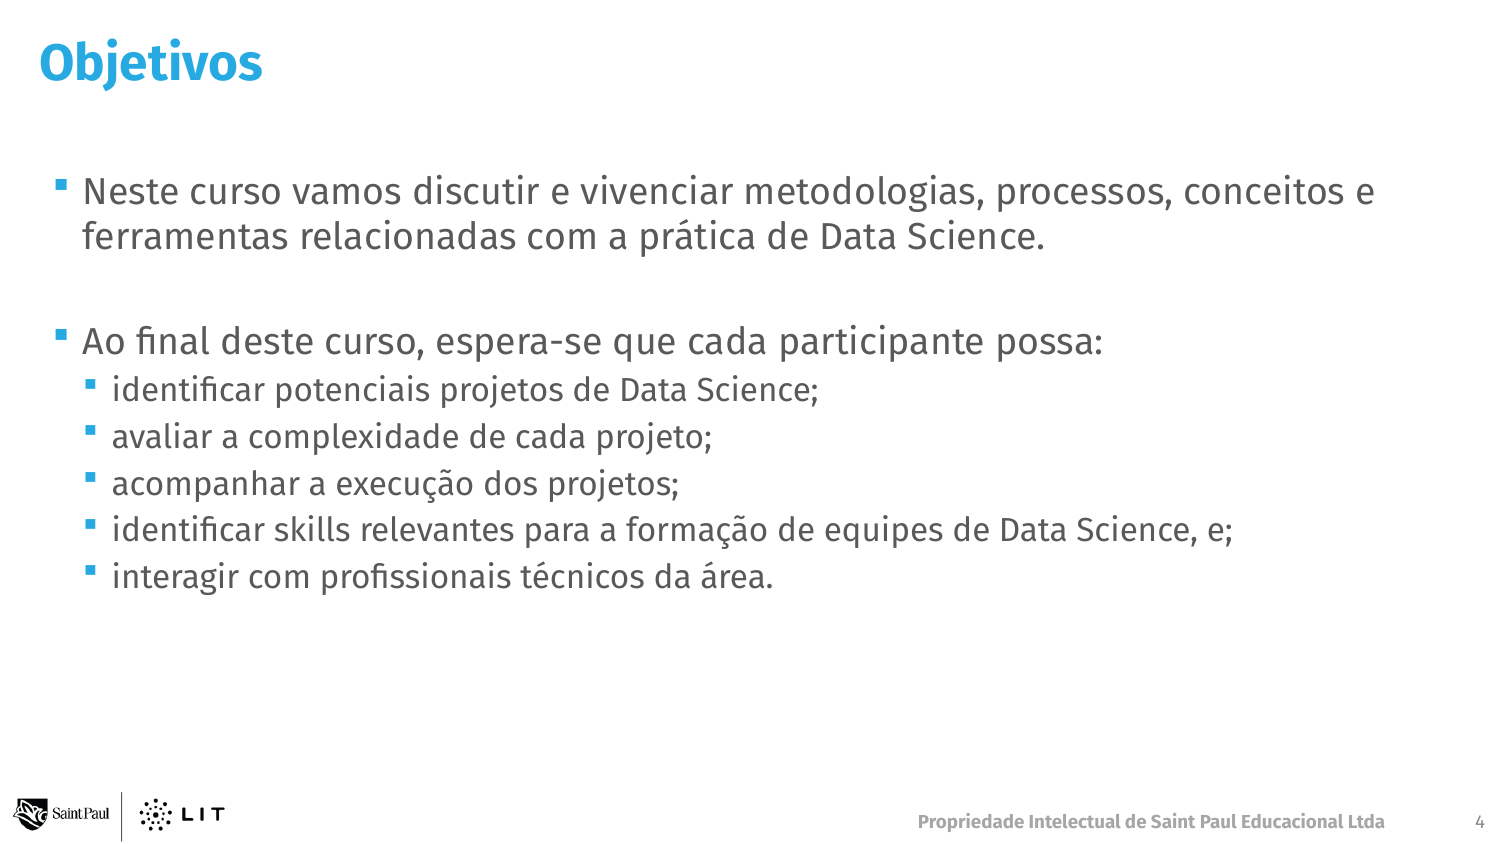

# Objetivos
Neste curso vamos discutir e vivenciar metodologias, processos, conceitos e ferramentas relacionadas com a prática de Data Science.

Ao final deste curso, espera-se que cada participante possa:
identificar potenciais projetos de Data Science;
avaliar a complexidade de cada projeto;
acompanhar a execução dos projetos;
identificar skills relevantes para a formação de equipes de Data Science, e;
interagir com profissionais técnicos da área.
Propriedade Intelectual de Saint Paul Educacional Ltda
4